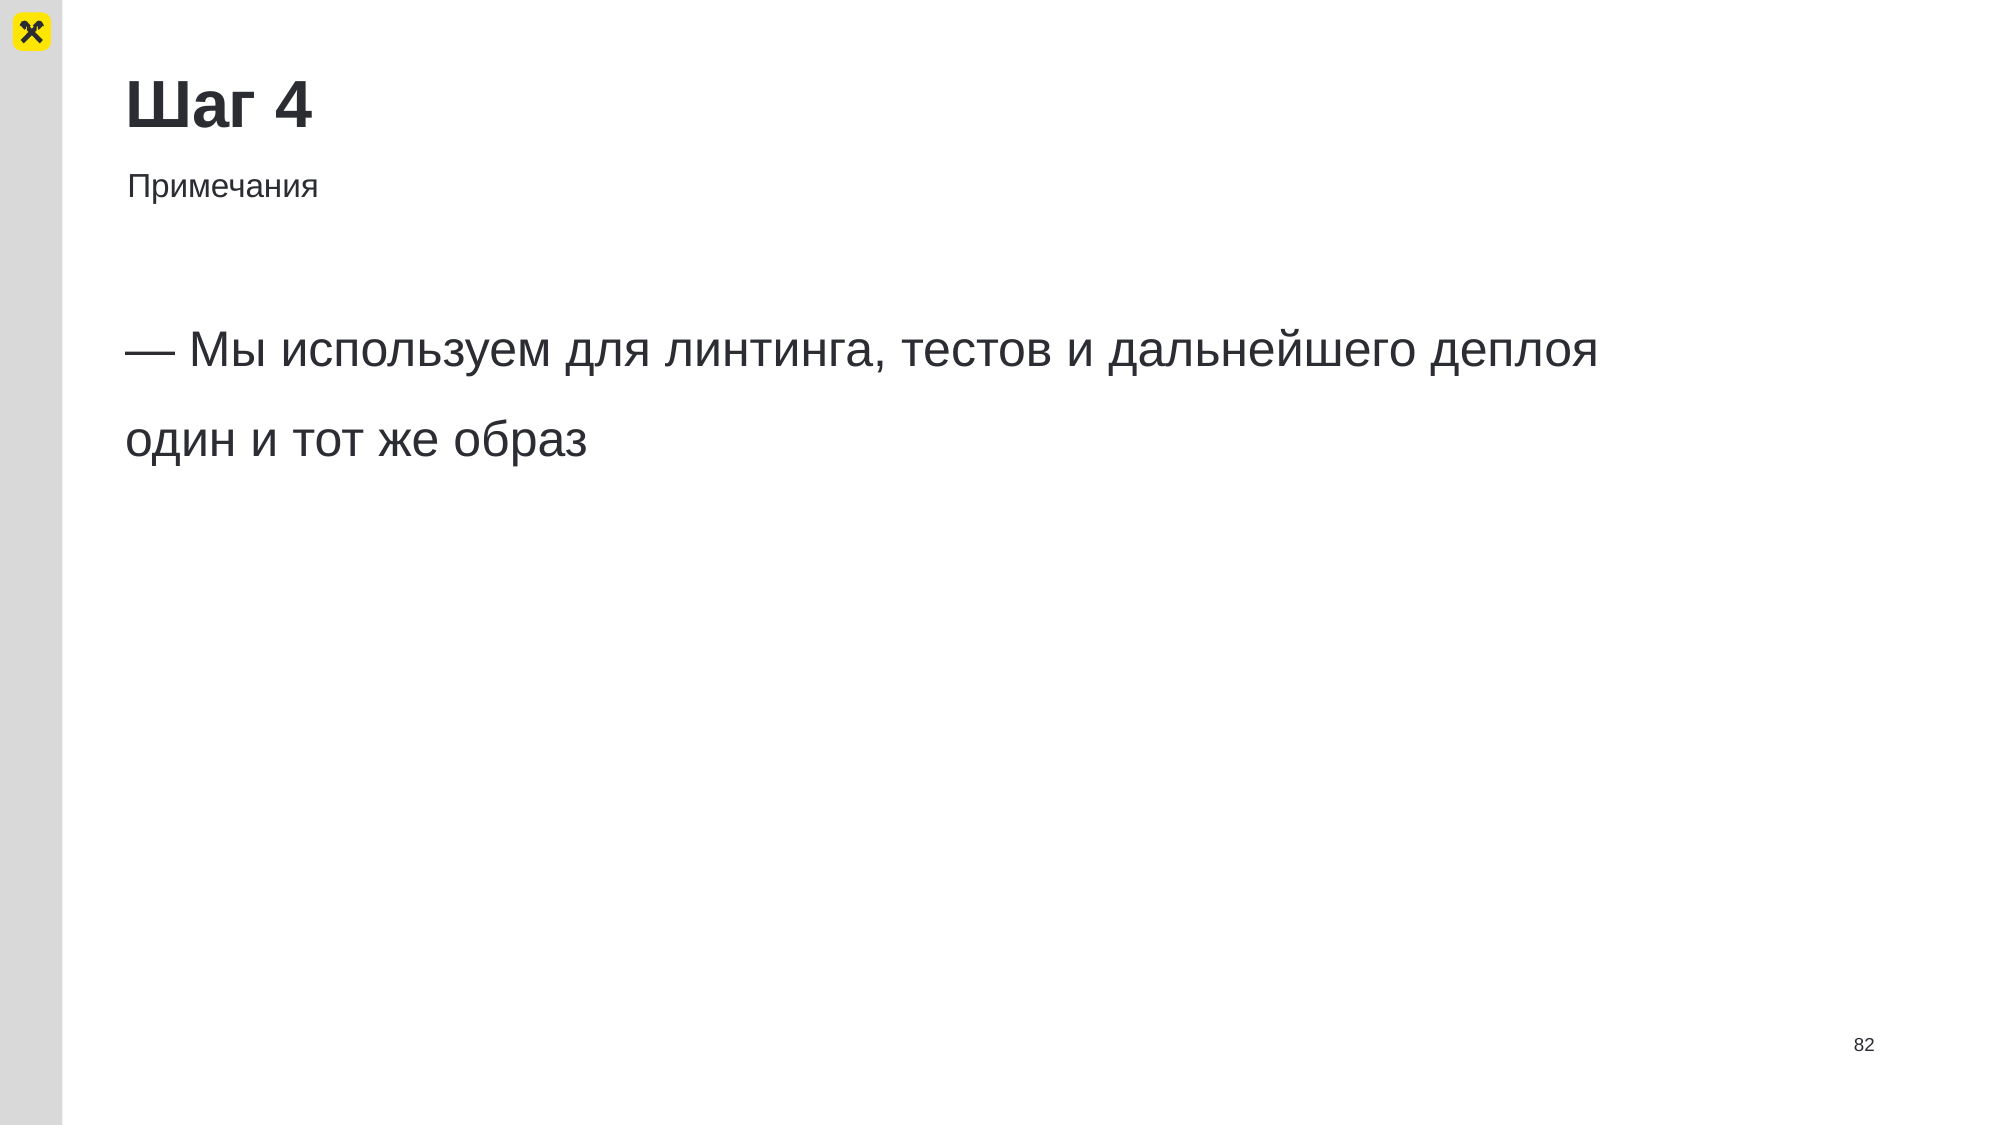

# Шаг 4
Примечания
— Мы используем для линтинга, тестов и дальнейшего деплоя один и тот же образ
82